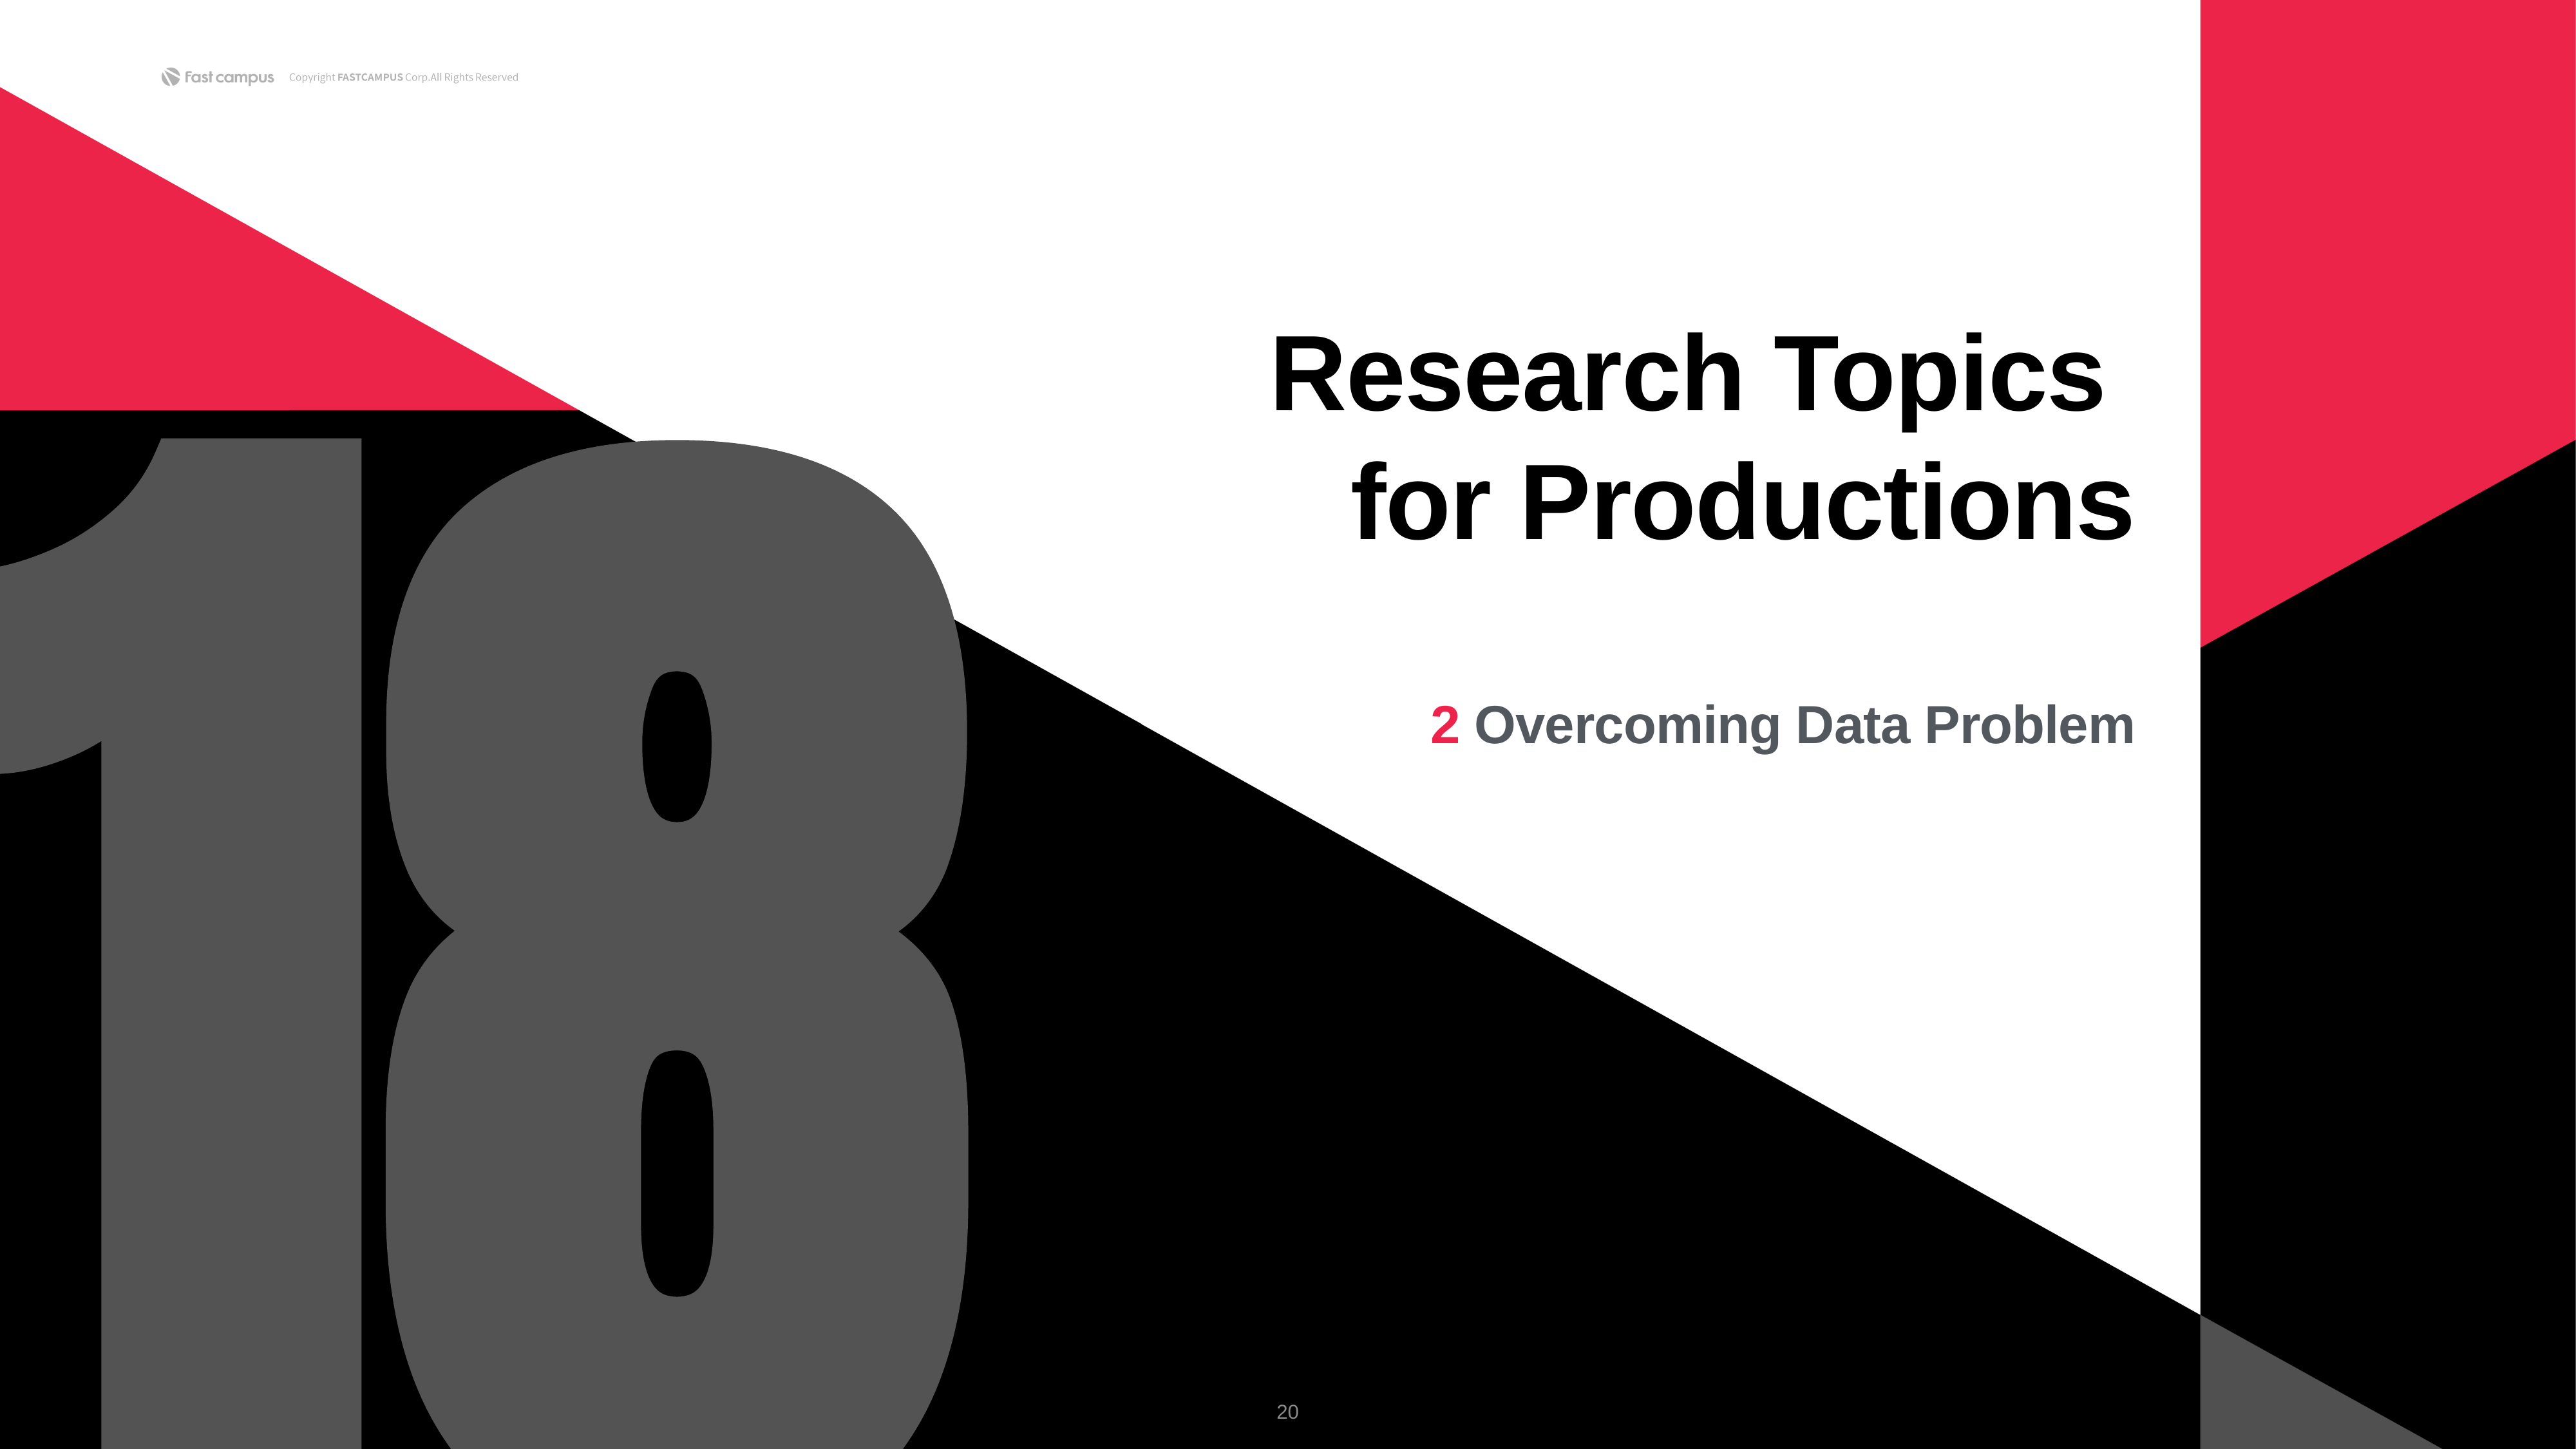

1
8
Research Topics
for Productions

2 Overcoming Data Problem

20